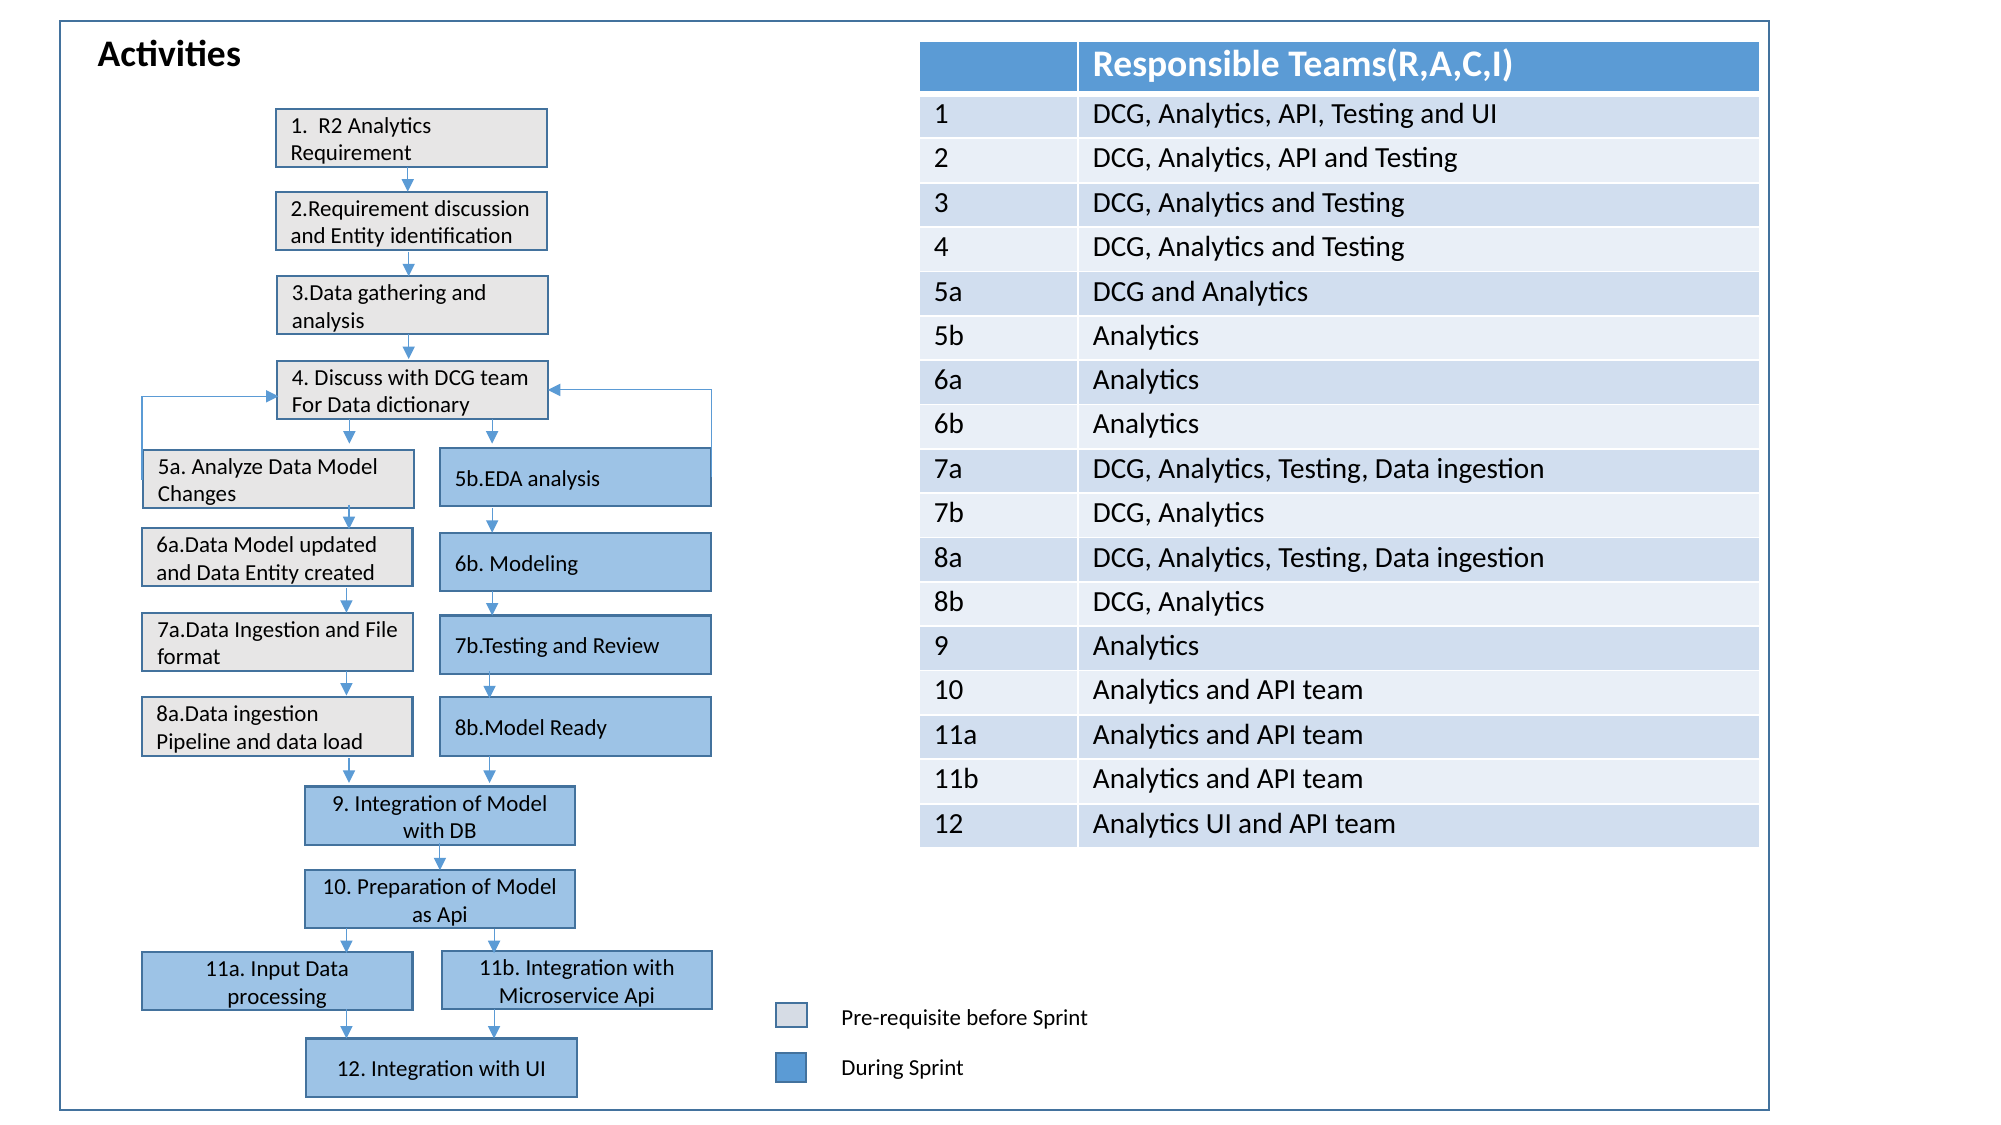

Activities
|  | Responsible Teams(R,A,C,I) |
| --- | --- |
| 1 | DCG, Analytics, API, Testing and UI |
| 2 | DCG, Analytics, API and Testing |
| 3 | DCG, Analytics and Testing |
| 4 | DCG, Analytics and Testing |
| 5a | DCG and Analytics |
| 5b | Analytics |
| 6a | Analytics |
| 6b | Analytics |
| 7a | DCG, Analytics, Testing, Data ingestion |
| 7b | DCG, Analytics |
| 8a | DCG, Analytics, Testing, Data ingestion |
| 8b | DCG, Analytics |
| 9 | Analytics |
| 10 | Analytics and API team |
| 11a | Analytics and API team |
| 11b | Analytics and API team |
| 12 | Analytics UI and API team |
1.  R2 Analytics Requirement
2.Requirement discussion and Entity identification
3.Data gathering and analysis
4. Discuss with DCG team
For Data dictionary
5b.EDA analysis
5a. Analyze Data Model Changes
6a.Data Model updated and Data Entity created
6b. Modeling
7a.Data Ingestion and File format
7b.Testing and Review
8a.Data ingestion Pipeline and data load
8b.Model Ready
9. Integration of Model with DB
10. Preparation of Model as Api
11b. Integration with Microservice Api
11a. Input Data processing
12. Integration with UI
Pre-requisite before Sprint

During Sprint